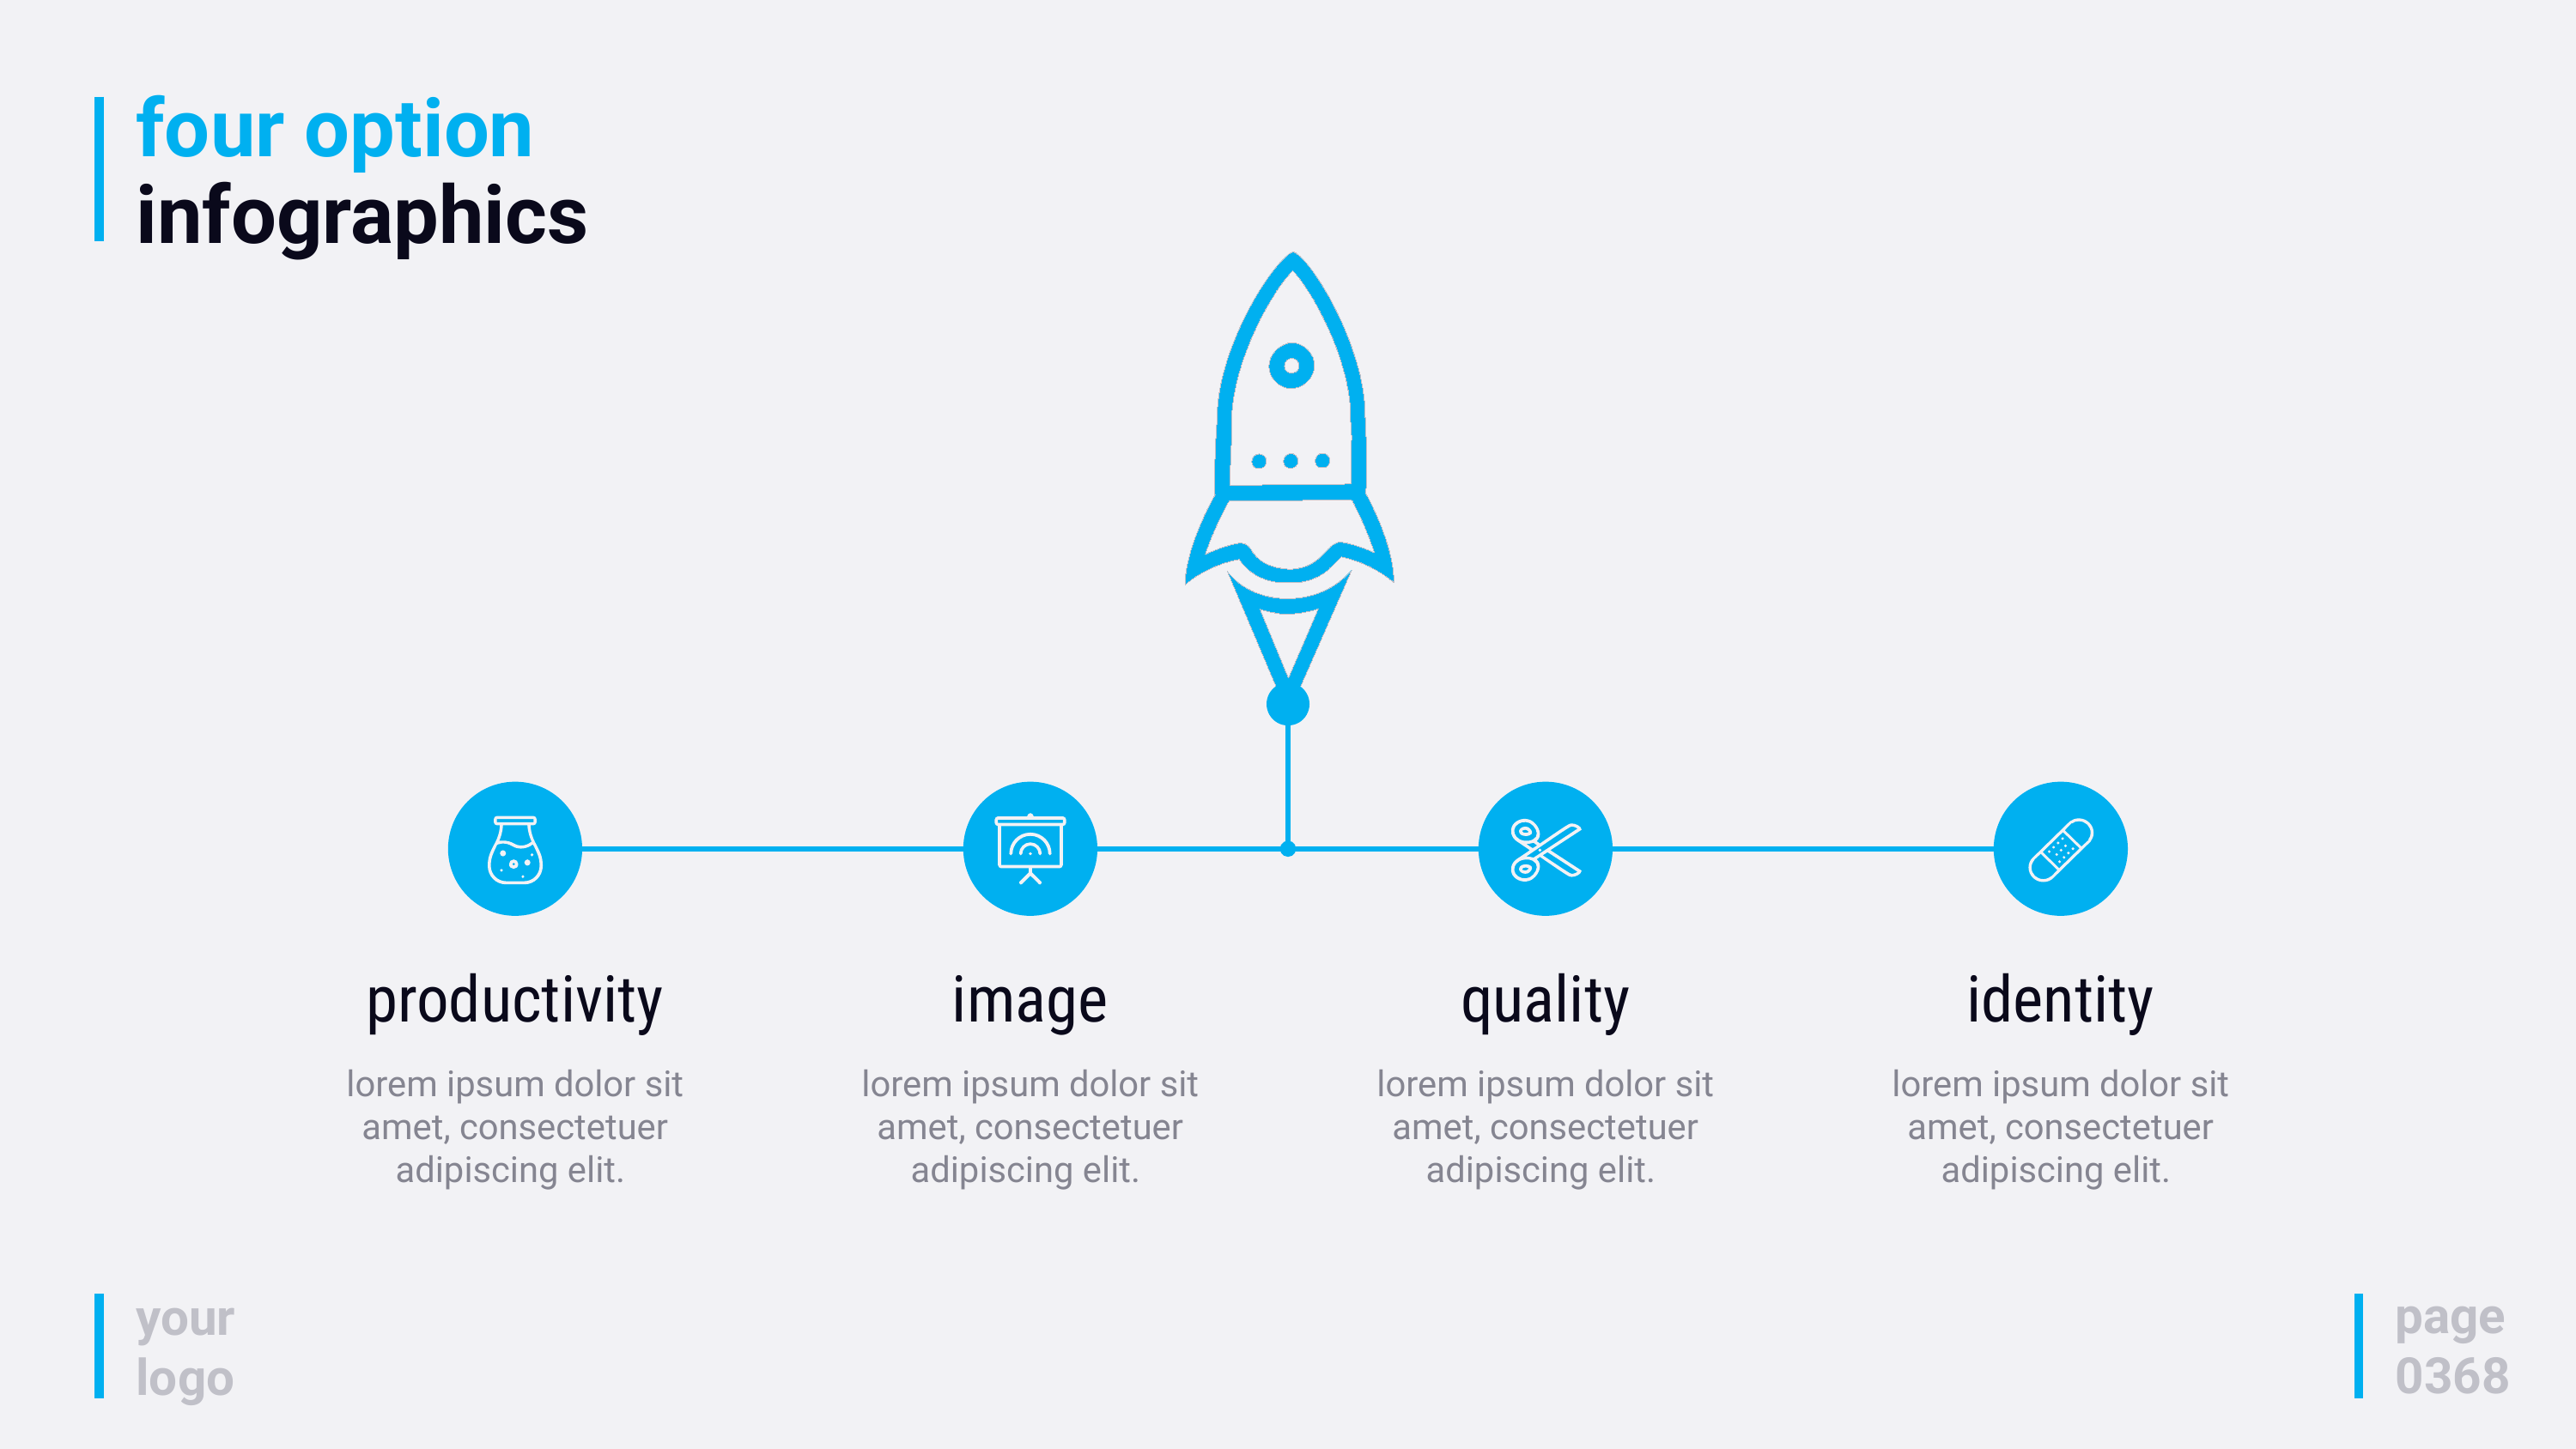

# four option infographics

productivity
lorem ipsum dolor sit amet, consectetuer adipiscing elit.

image
lorem ipsum dolor sit amet, consectetuer adipiscing elit.

quality
lorem ipsum dolor sit amet, consectetuer adipiscing elit.

identity
lorem ipsum dolor sit amet, consectetuer adipiscing elit.
page
0368